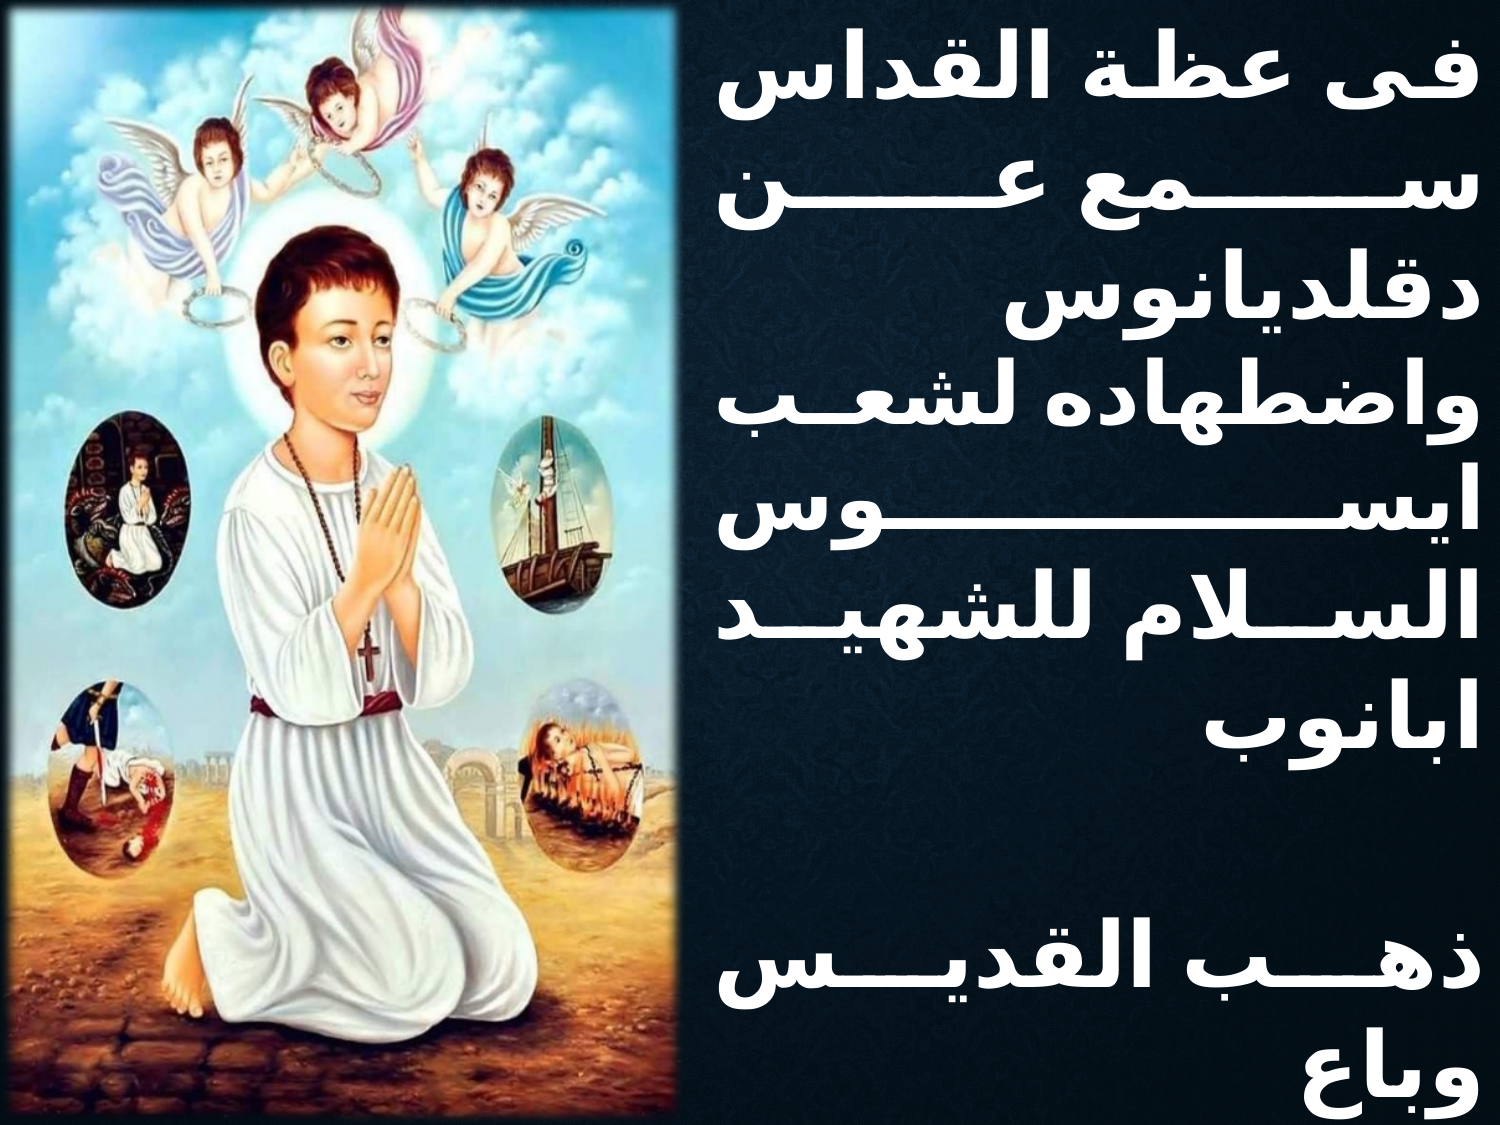

فى عظة القداس
سمع عن دقلديانوس
واضطهاده لشعب ايسوس
السلام للشهيد ابانوب
ذهب القديس وباع
الذهب والمتاع
واعطاه للجياع
السلام للشهيد ابانوب